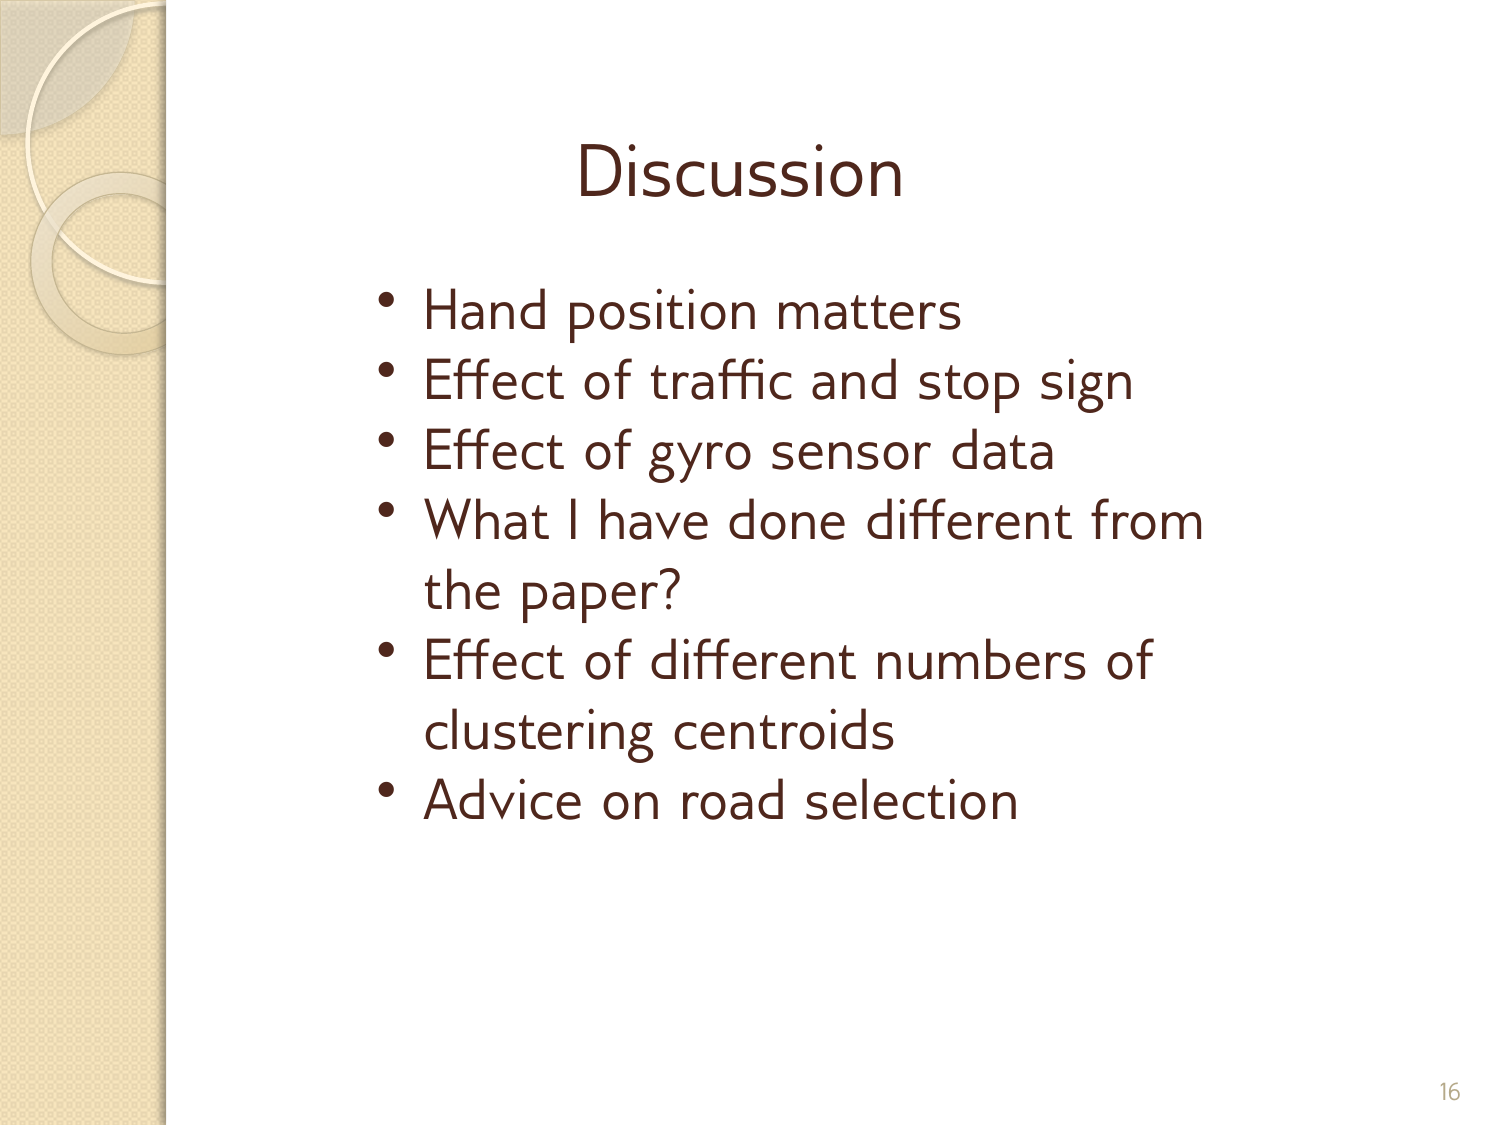

Discussion
Hand position matters
Effect of traffic and stop sign
Effect of gyro sensor data
What I have done different from the paper?
Effect of different numbers of clustering centroids
Advice on road selection

16